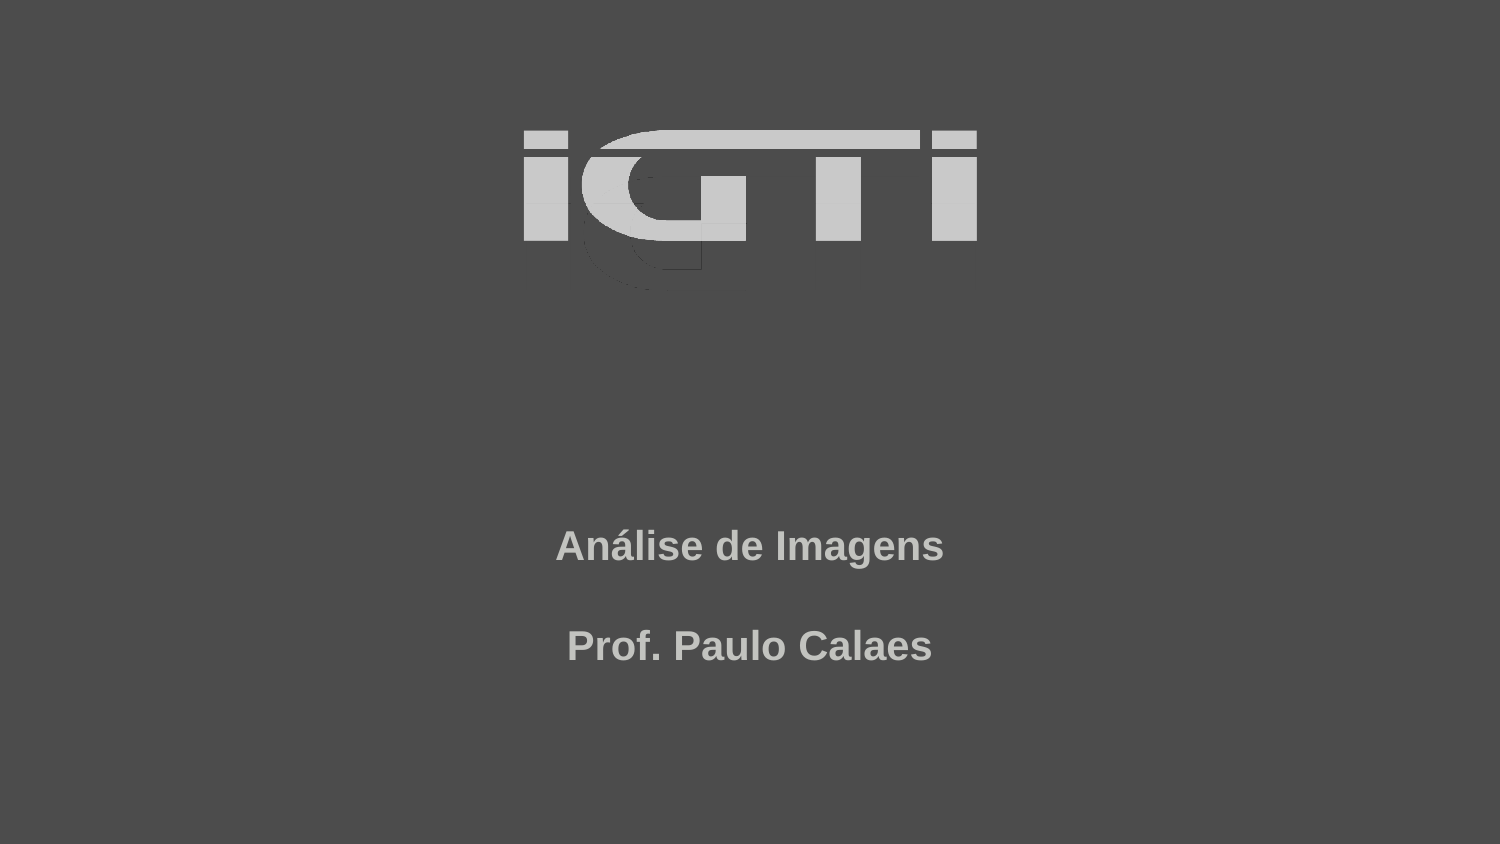

# Análise de Imagens Prof. Paulo Calaes